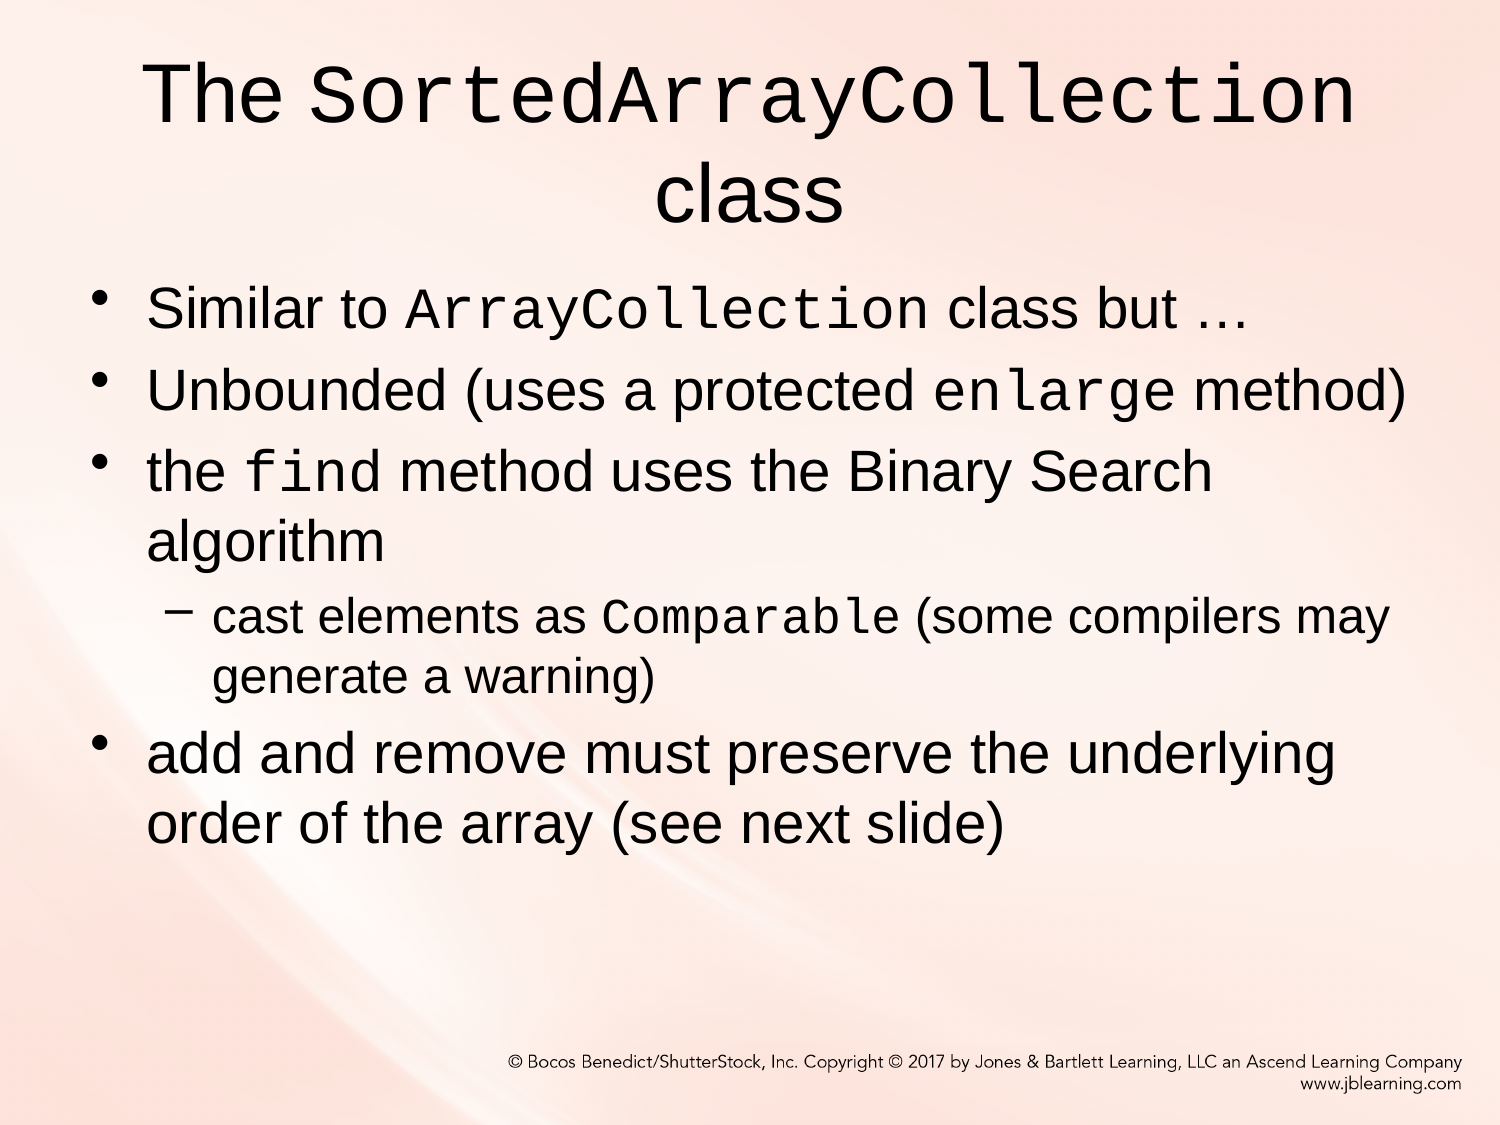

# The SortedArrayCollection class
Similar to ArrayCollection class but …
Unbounded (uses a protected enlarge method)
the find method uses the Binary Search algorithm
cast elements as Comparable (some compilers may generate a warning)
add and remove must preserve the underlying order of the array (see next slide)